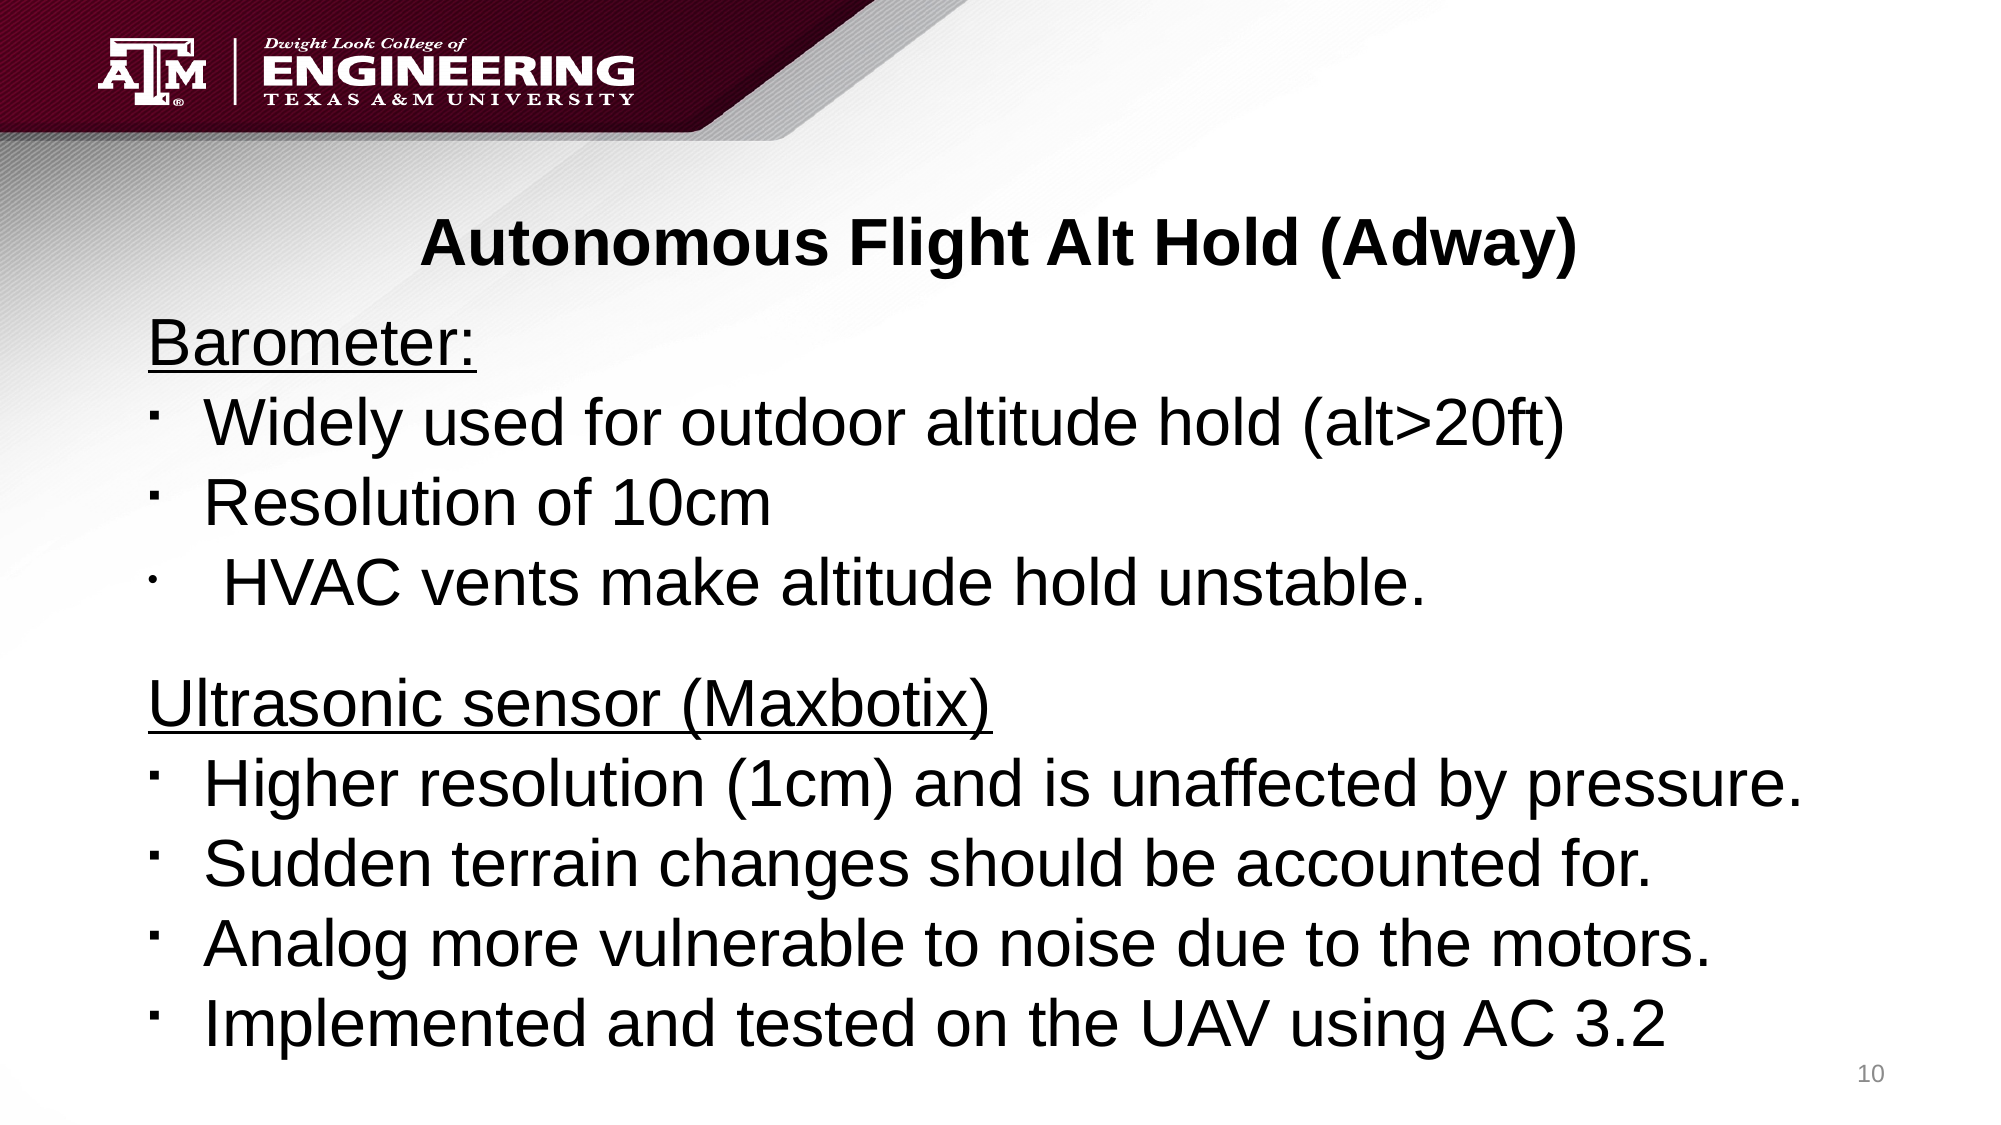

Autonomous Flight Alt Hold (Adway)
Barometer:
Widely used for outdoor altitude hold (alt>20ft)
Resolution of 10cm
HVAC vents make altitude hold unstable.

Ultrasonic sensor (Maxbotix)
Higher resolution (1cm) and is unaffected by pressure.
Sudden terrain changes should be accounted for.
Analog more vulnerable to noise due to the motors.
Implemented and tested on the UAV using AC 3.2

10